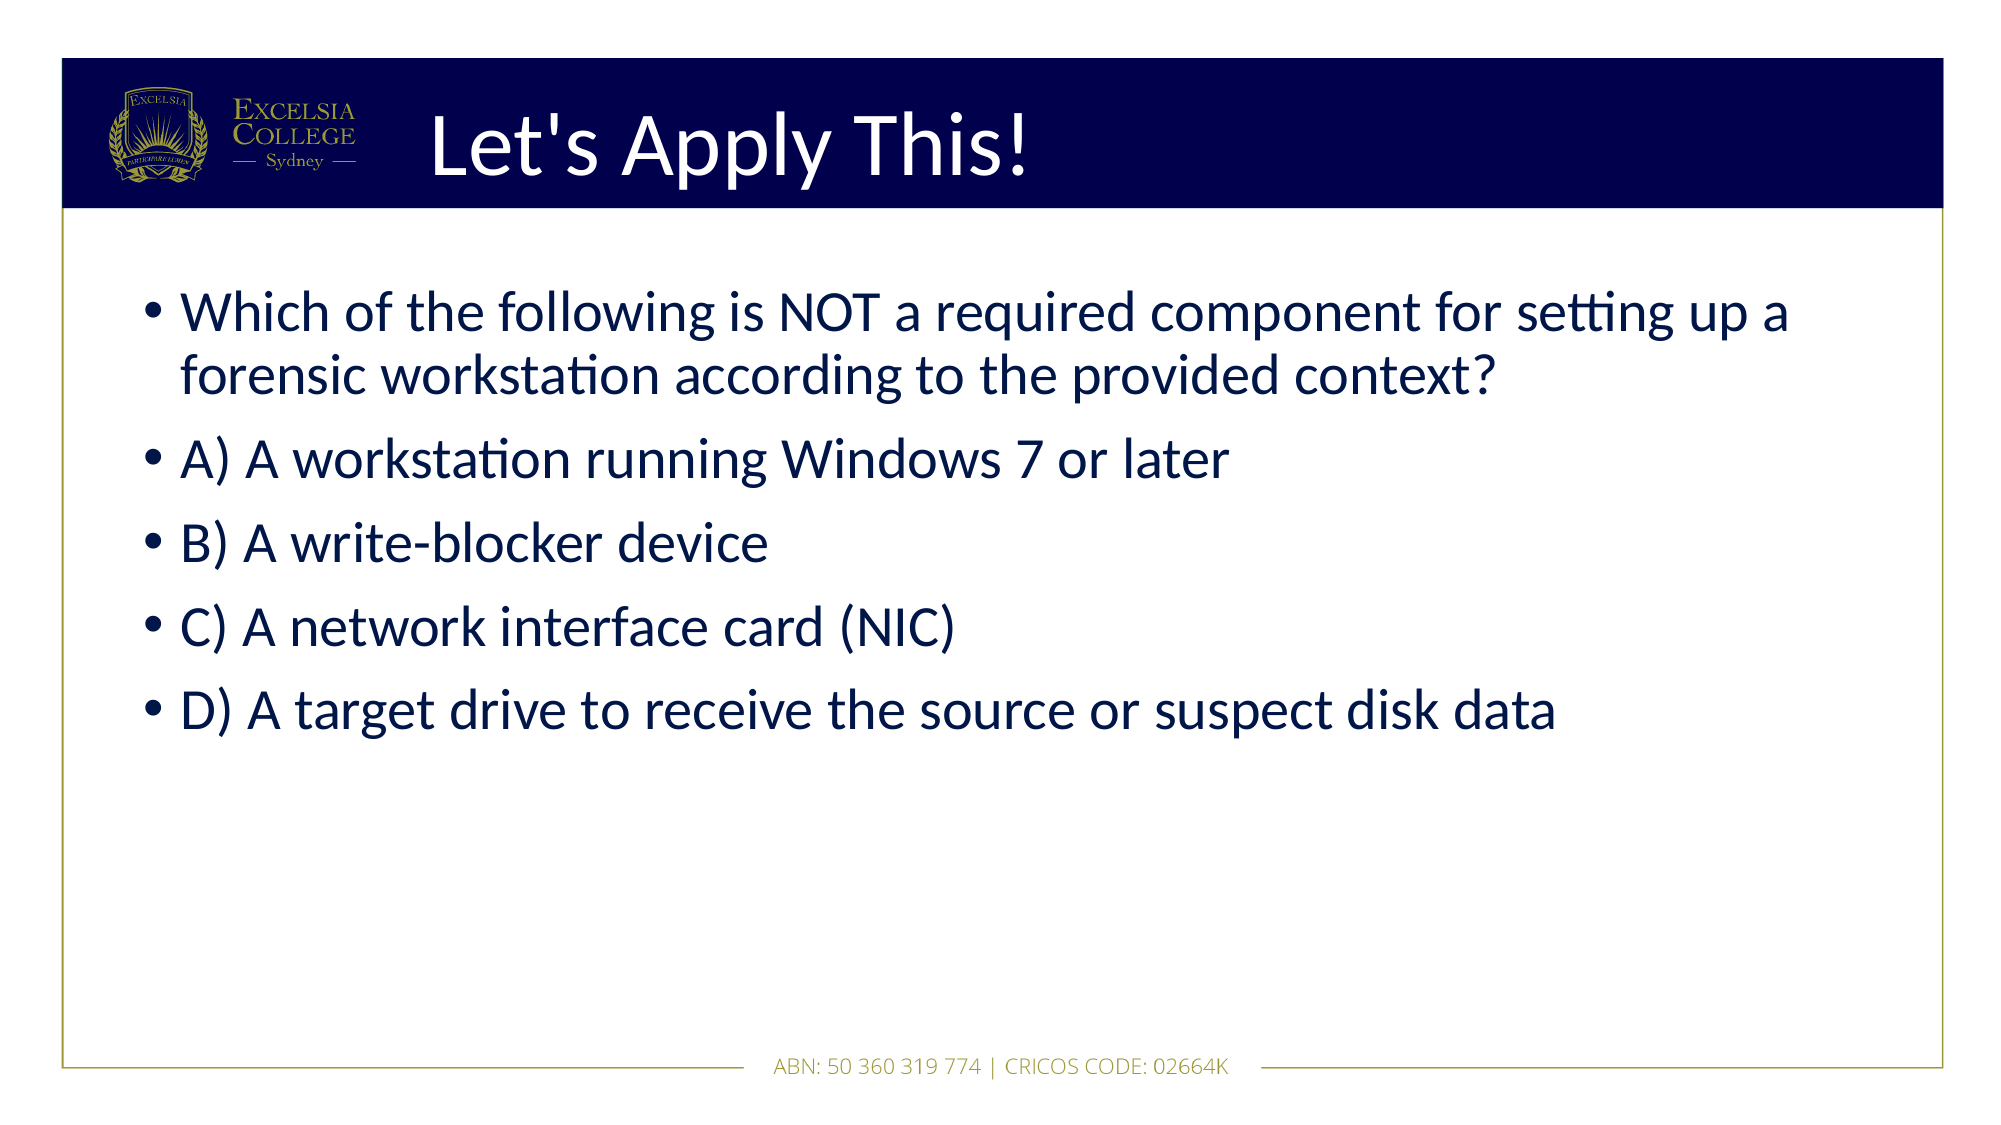

# Let's Apply This!
Which of the following is NOT a required component for setting up a forensic workstation according to the provided context?
A) A workstation running Windows 7 or later
B) A write-blocker device
C) A network interface card (NIC)
D) A target drive to receive the source or suspect disk data